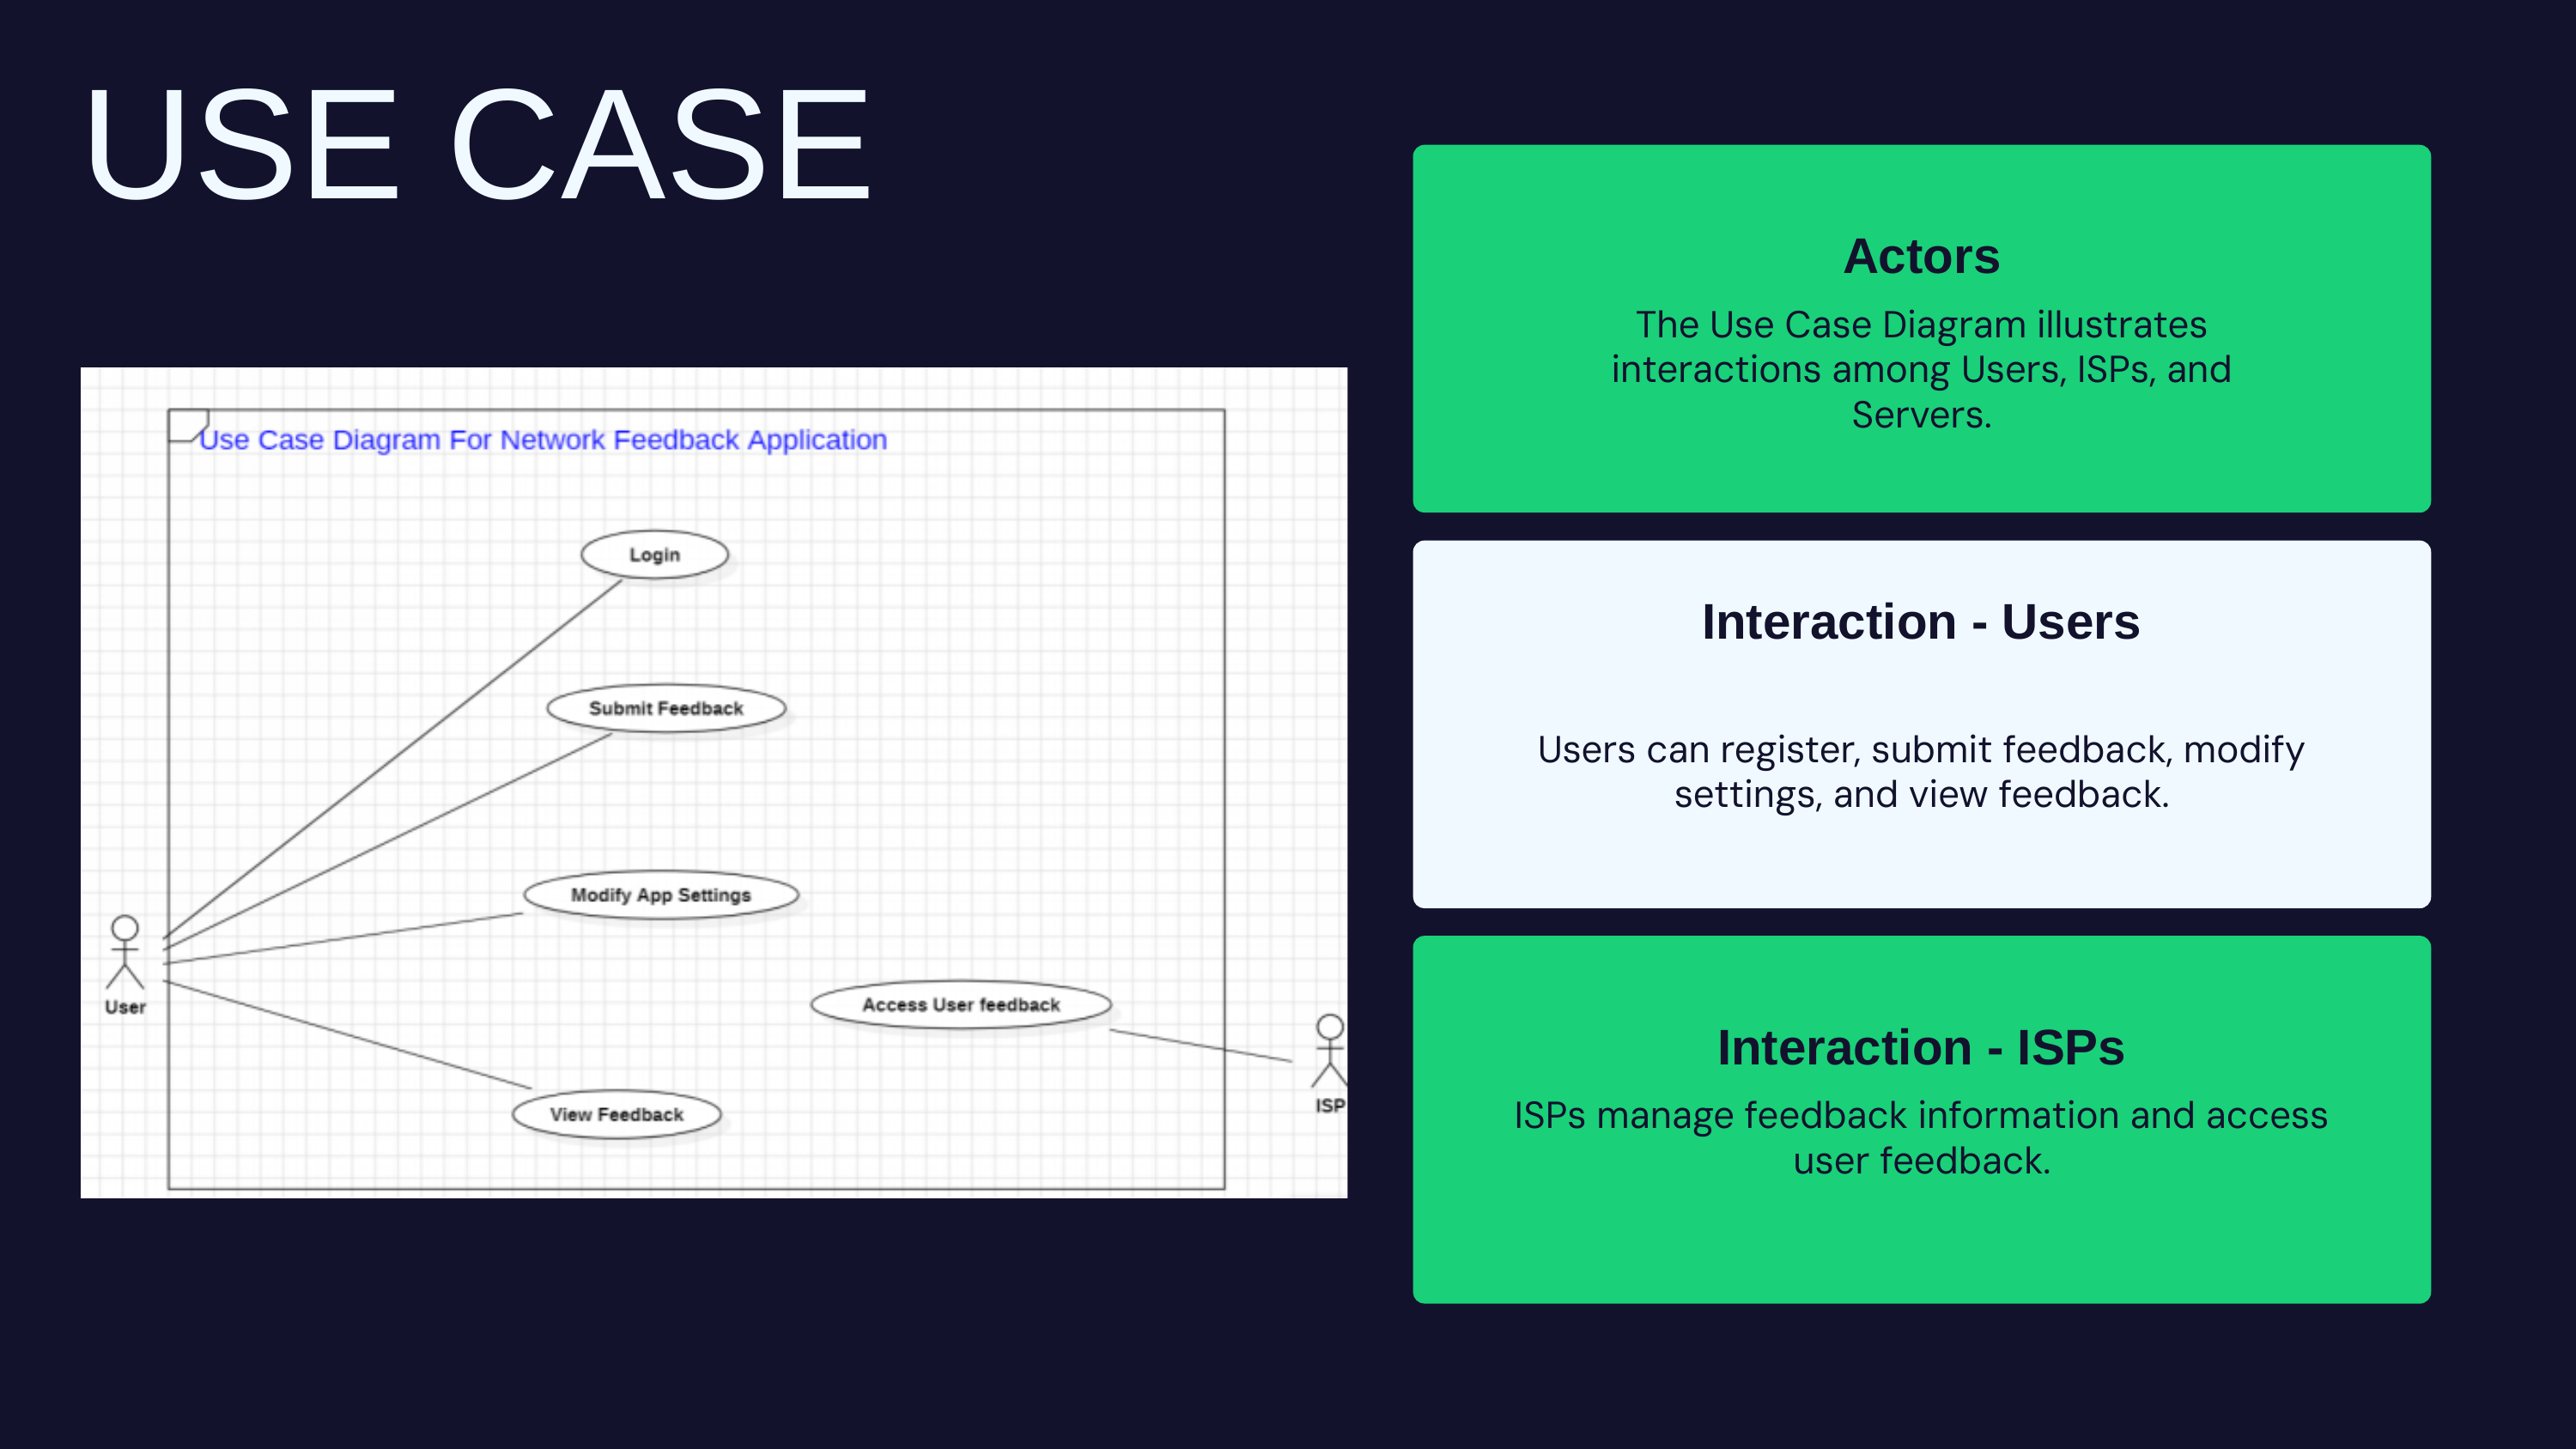

USE CASE

Actors
The Use Case Diagram illustrates interactions among Users, ISPs, and Servers.

Interaction - Users
Users can register, submit feedback, modify settings, and view feedback.

Interaction - ISPs
ISPs manage feedback information and access user feedback.